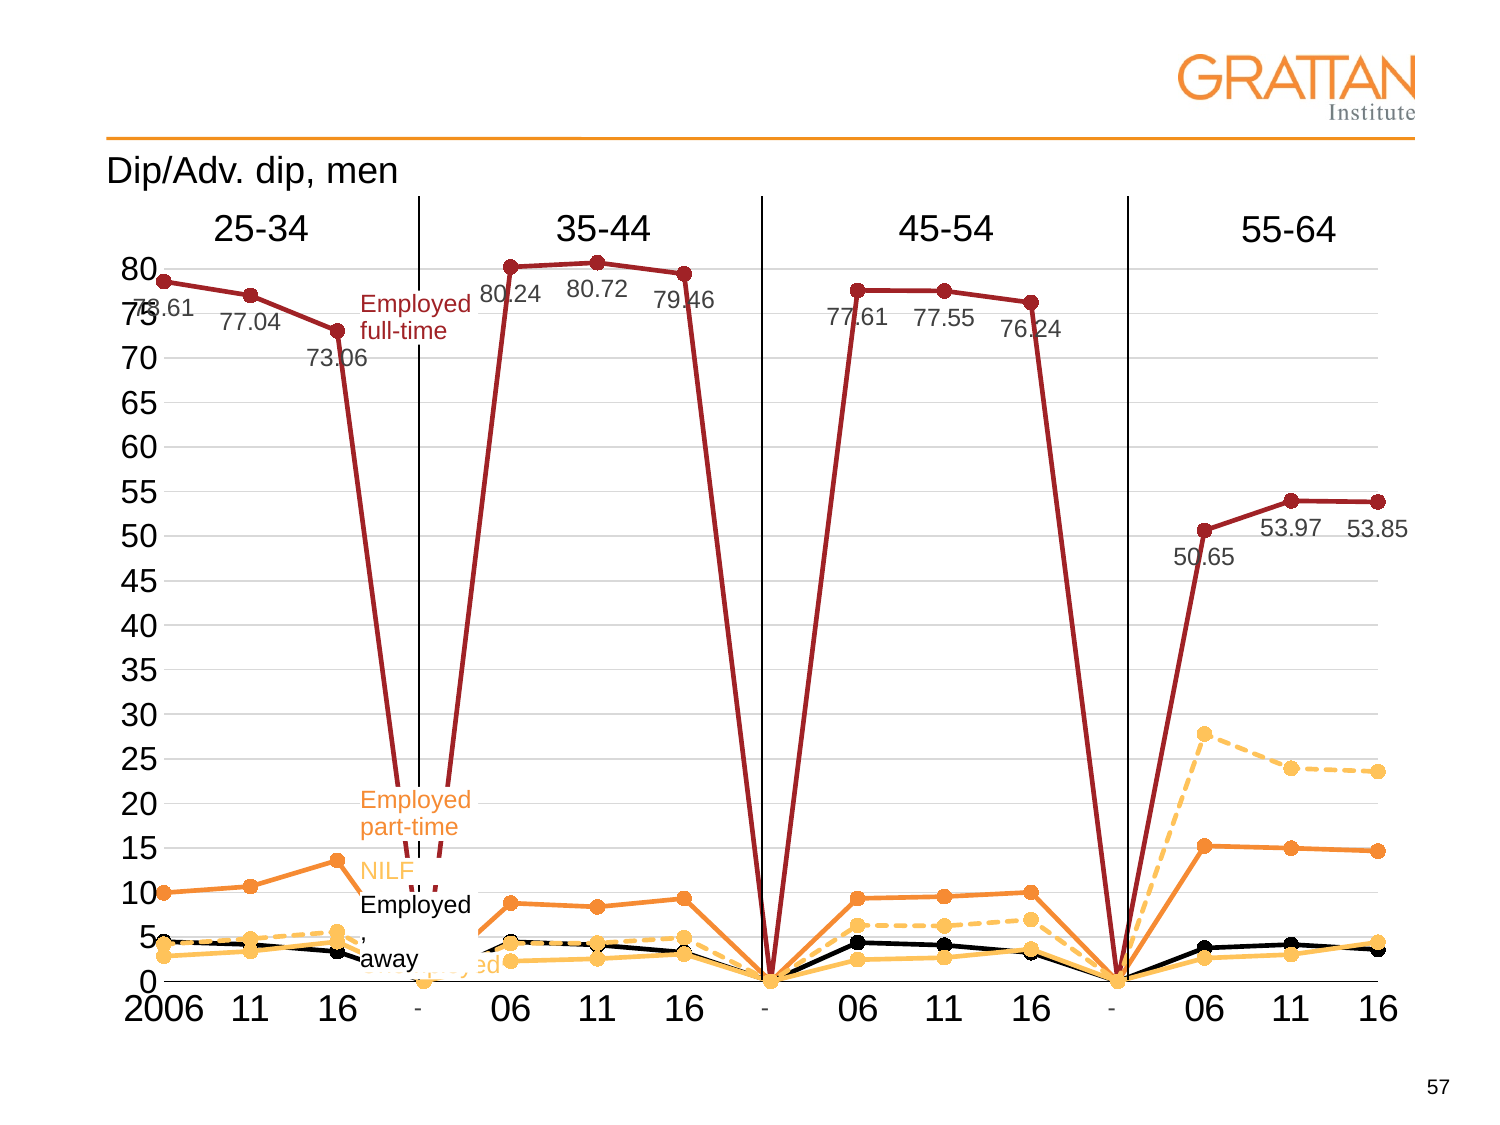

#
Dip/Adv. dip, men

### Chart

| Category | Advanced Diploma and Diploma Level_Male_FT | Advanced Diploma and Diploma Level_Male_PT | Advanced Diploma and Diploma Level_Male_Away | Advanced Diploma and Diploma Level_Male_Unemp | Advanced Diploma and Diploma Level_Male_NILF |
|---|---|---|---|---|---|
| 2006 | 78.61080367625898 | 9.942180494550382 | 4.4568586393895435 | 2.8196053964540644 | 4.170551793347036 |
| 11 | 77.035316532341 | 10.664741532795095 | 4.138406897049071 | 3.3799057176067224 | 4.781629320208113 |
| 16 | 73.05760957481587 | 13.580722902203153 | 3.341098132690026 | 4.450383146770635 | 5.570186243520306 |
|  | None | None | None | None | None |
| 06 | 80.23732202106007 | 8.787180665305744 | 4.446264311251073 | 2.26791053148085 | 4.261322470902283 |
| 11 | 80.717812505539 | 8.3626063898372 | 4.089986018605138 | 2.5338842687384906 | 4.295710817280167 |
| 16 | 79.45565507029262 | 9.311561209394323 | 3.2539440951010072 | 3.068604187227492 | 4.910235437984572 |
|  | None | None | None | None | None |
| 06 | 77.60863819248092 | 9.315350210636002 | 4.3516807589625035 | 2.4318396510939237 | 6.292491186826647 |
| 11 | 77.54863825061099 | 9.51425306340723 | 4.062552254234884 | 2.659336570267926 | 6.21521986147897 |
| 16 | 76.23860484383081 | 10.003387272626787 | 3.2172283440643907 | 3.6158352716264055 | 6.924944267851593 |
|  | None | None | None | None | None |
| 06 | 50.65129078399618 | 15.212270720240479 | 3.7455202666742693 | 2.6099229614617165 | 27.780995267627354 |
| 11 | 53.9683272282074 | 14.957007699562643 | 4.136435068495261 | 3.009459816606232 | 23.928770187128475 |
| 16 | 53.84791267677135 | 14.632950476939047 | 3.5689096794641295 | 4.3914090529213965 | 23.558818113904078 |
25-34
35-44
45-54
55-64
Employed
full-time
Employed
part-time
NILF
Employed,
away
Unemployed